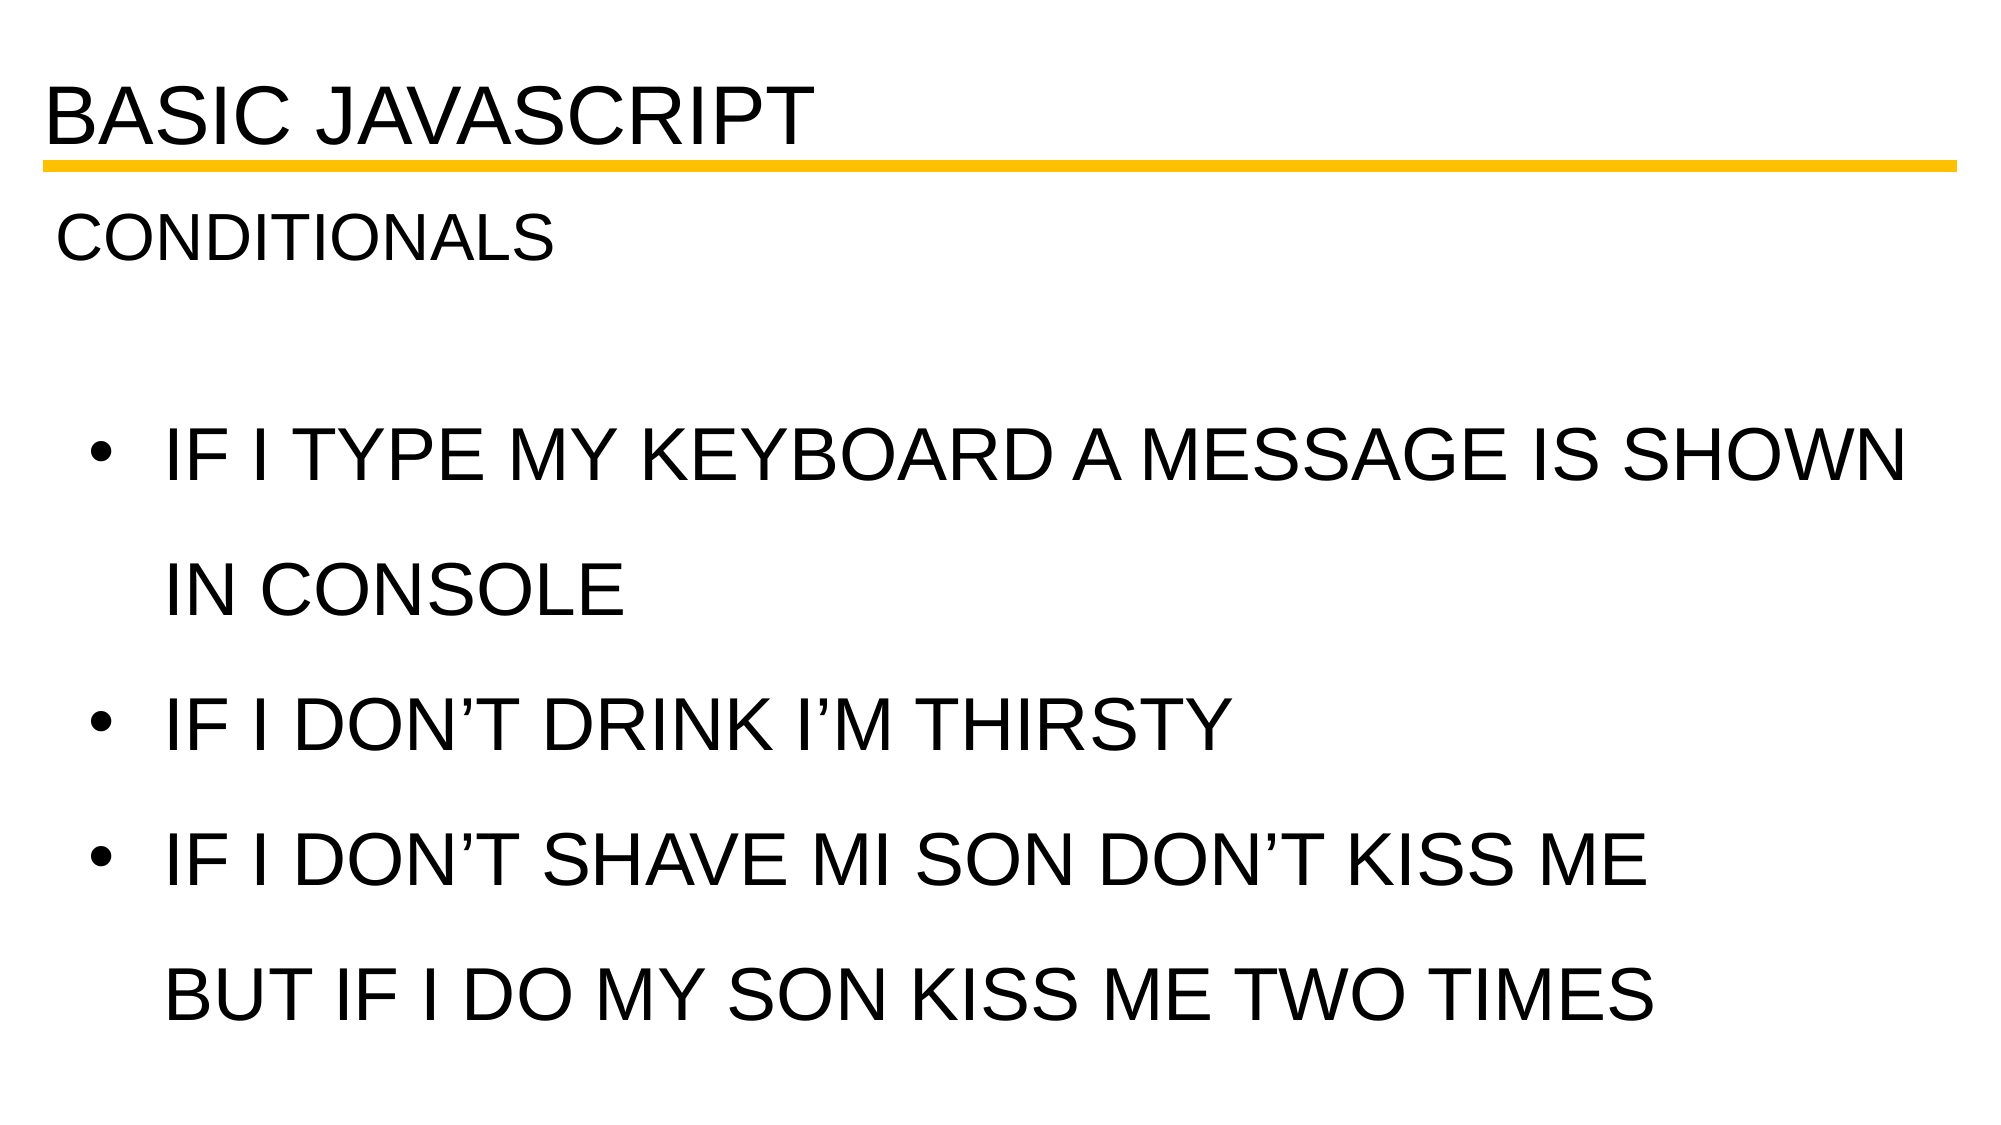

)
(
BASIC JAVASCRIPT
CONDITIONALS
IF I TYPE MY KEYBOARD A MESSAGE IS SHOWN
IN CONSOLE
IF I DON’T DRINK I’M THIRSTY
IF I DON’T SHAVE MI SON DON’T KISS ME
BUT IF I DO MY SON KISS ME TWO TIMES